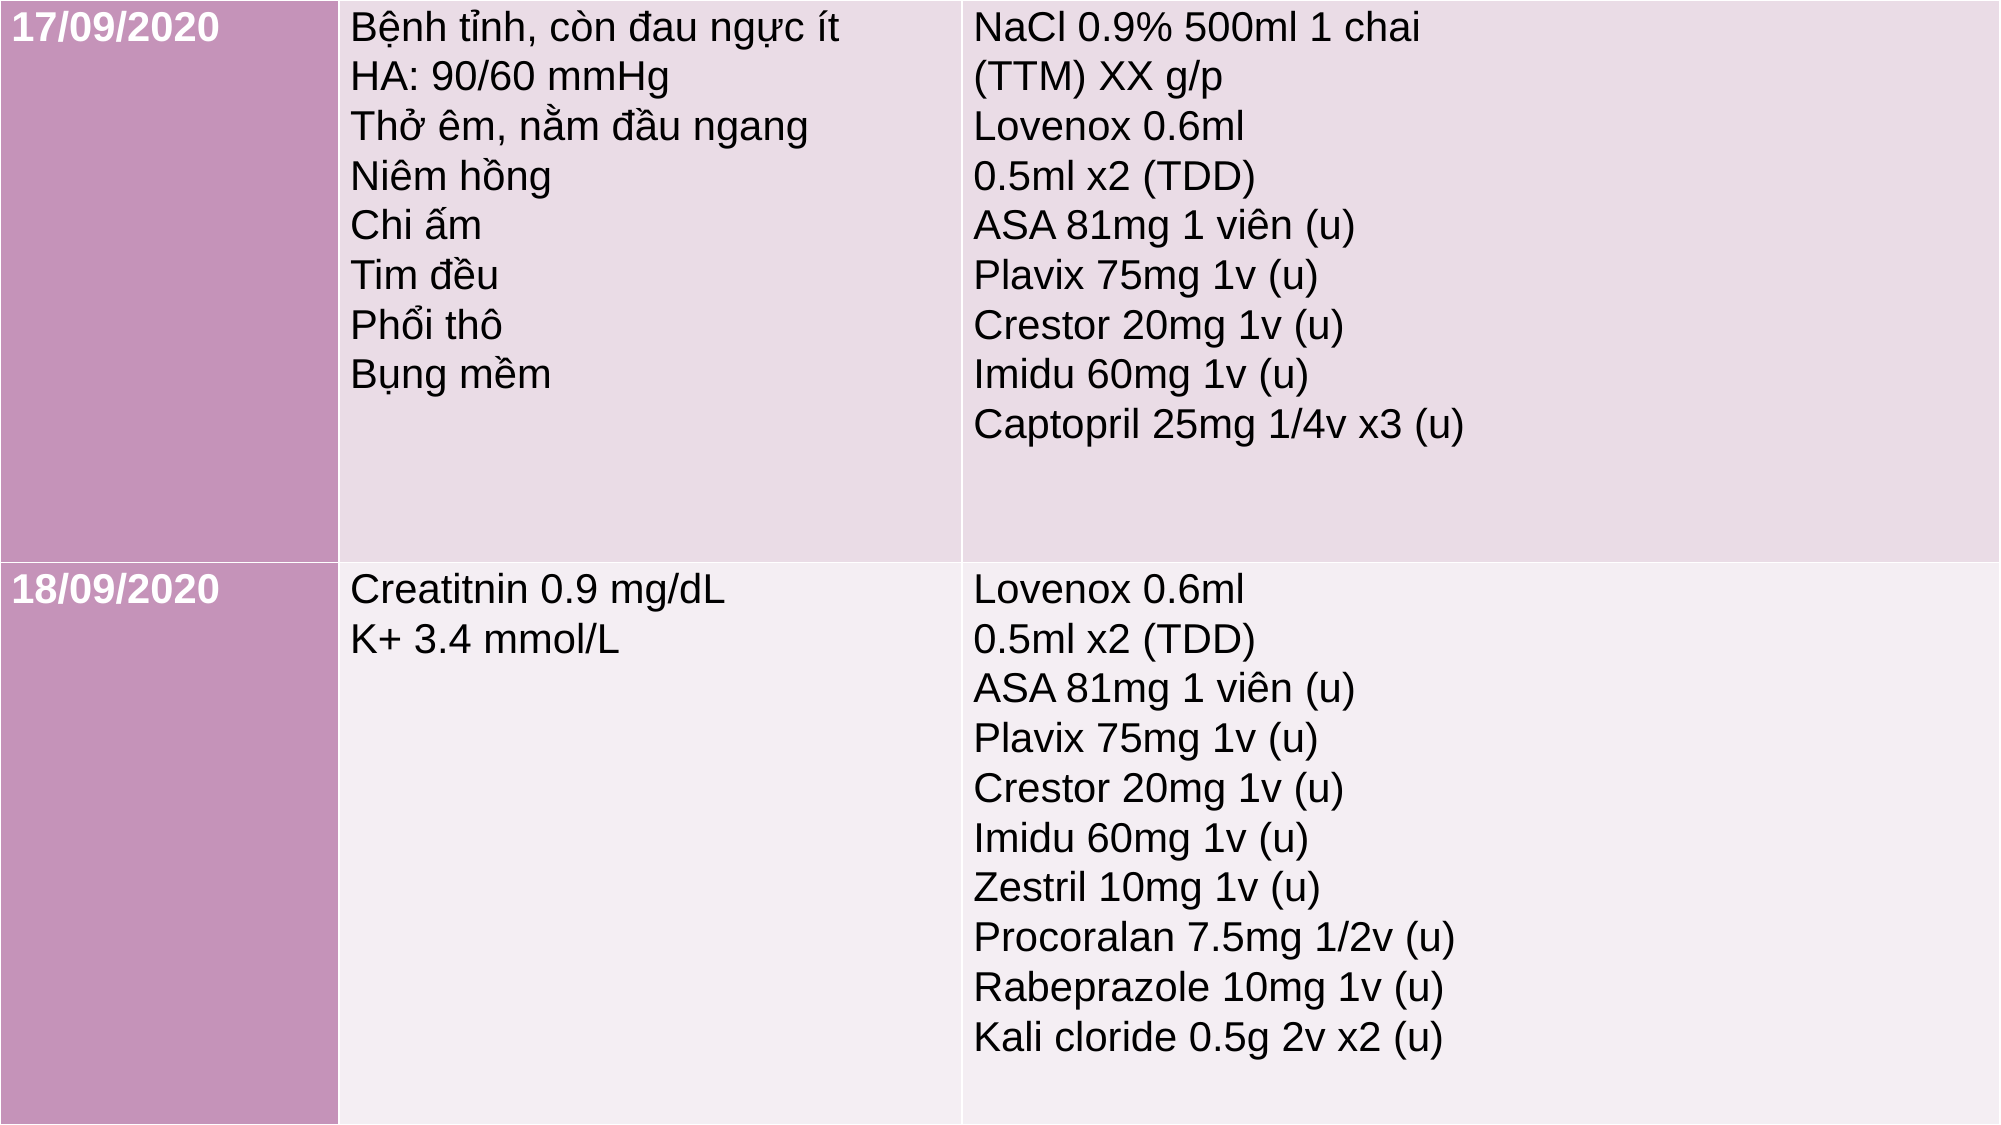

| 17/09/2020 | Bệnh tỉnh, còn đau ngực ít HA: 90/60 mmHg Thở êm, nằm đầu ngang Niêm hồng Chi ấm Tim đều Phổi thô Bụng mềm | NaCl 0.9% 500ml 1 chai (TTM) XX g/p Lovenox 0.6ml 0.5ml x2 (TDD) ASA 81mg 1 viên (u) Plavix 75mg 1v (u) Crestor 20mg 1v (u) Imidu 60mg 1v (u) Captopril 25mg 1/4v x3 (u) |
| --- | --- | --- |
| 18/09/2020 | Creatitnin 0.9 mg/dL K+ 3.4 mmol/L | Lovenox 0.6ml 0.5ml x2 (TDD) ASA 81mg 1 viên (u) Plavix 75mg 1v (u) Crestor 20mg 1v (u) Imidu 60mg 1v (u) Zestril 10mg 1v (u) Procoralan 7.5mg 1/2v (u) Rabeprazole 10mg 1v (u) Kali cloride 0.5g 2v x2 (u) |